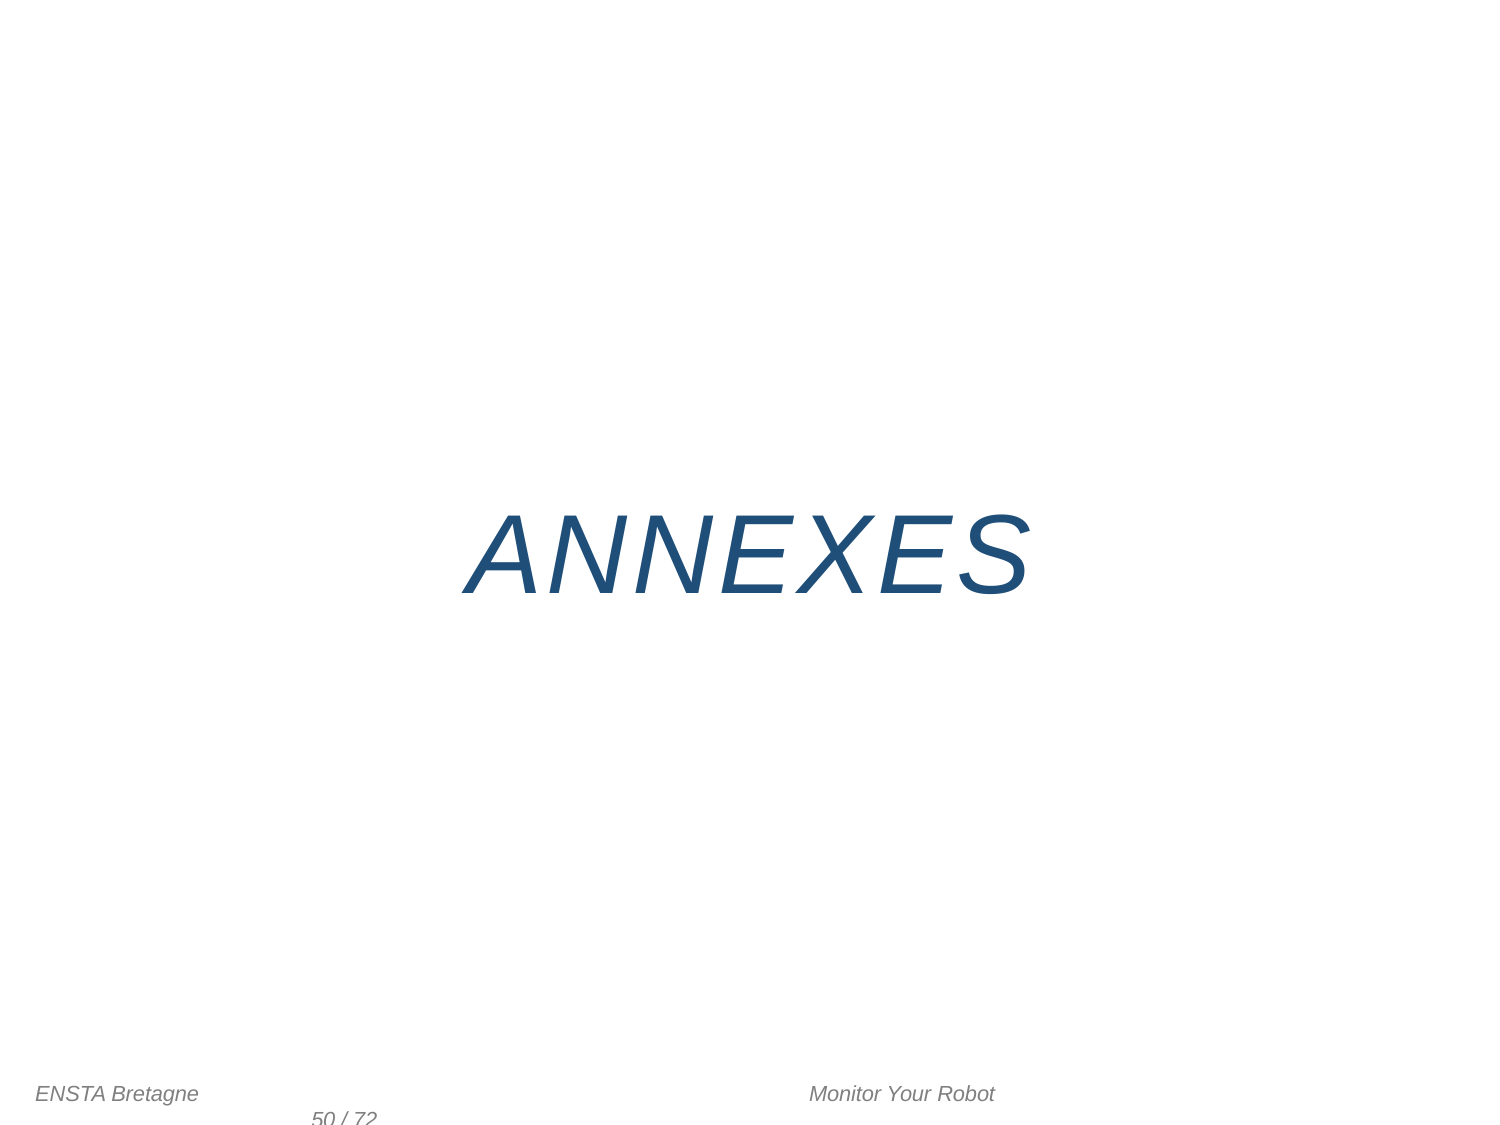

ANNEXES
    ENSTA Bretagne 				        Monitor Your Robot 					50 / 72